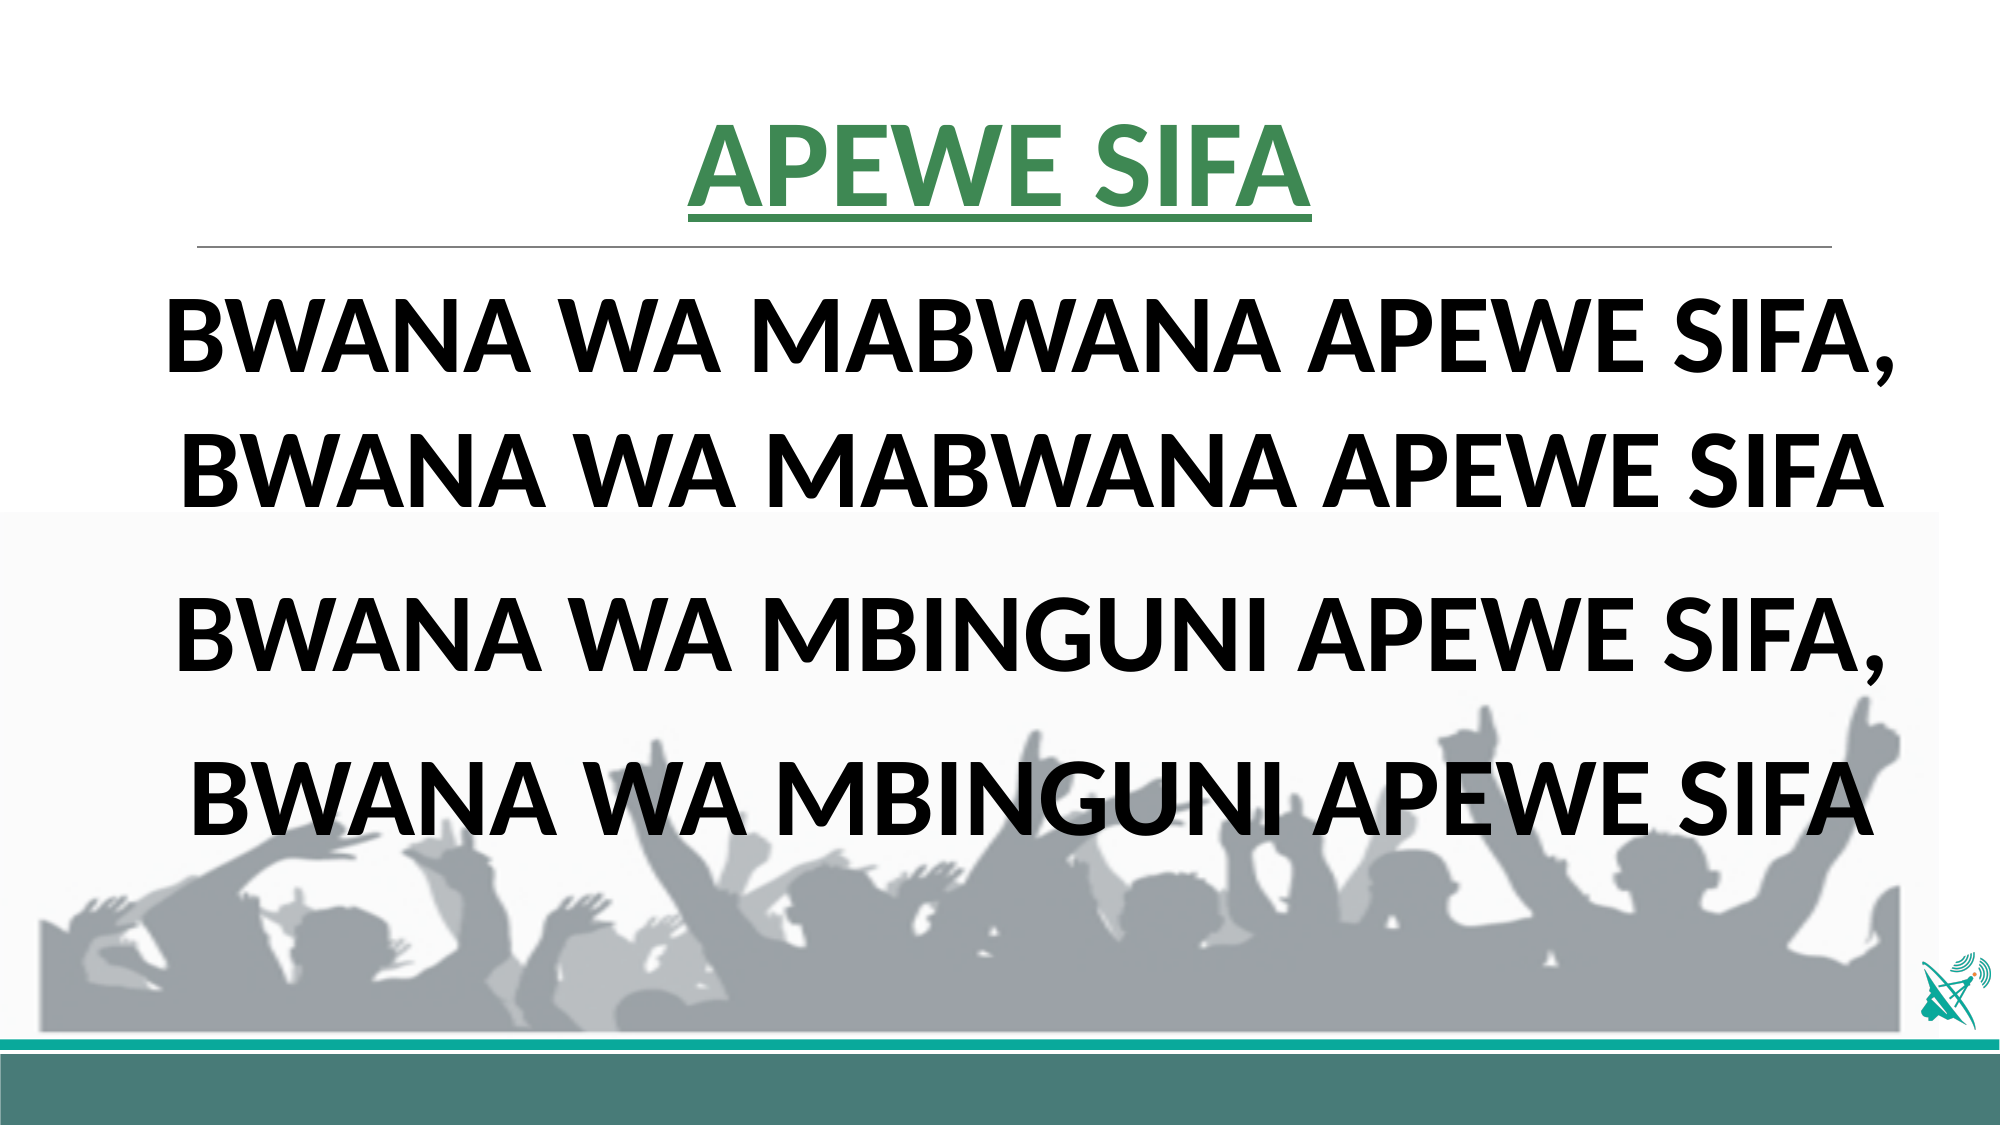

# APEWE SIFA
BWANA WA MABWANA APEWE SIFA, BWANA WA MABWANA APEWE SIFA
BWANA WA MBINGUNI APEWE SIFA,
BWANA WA MBINGUNI APEWE SIFA